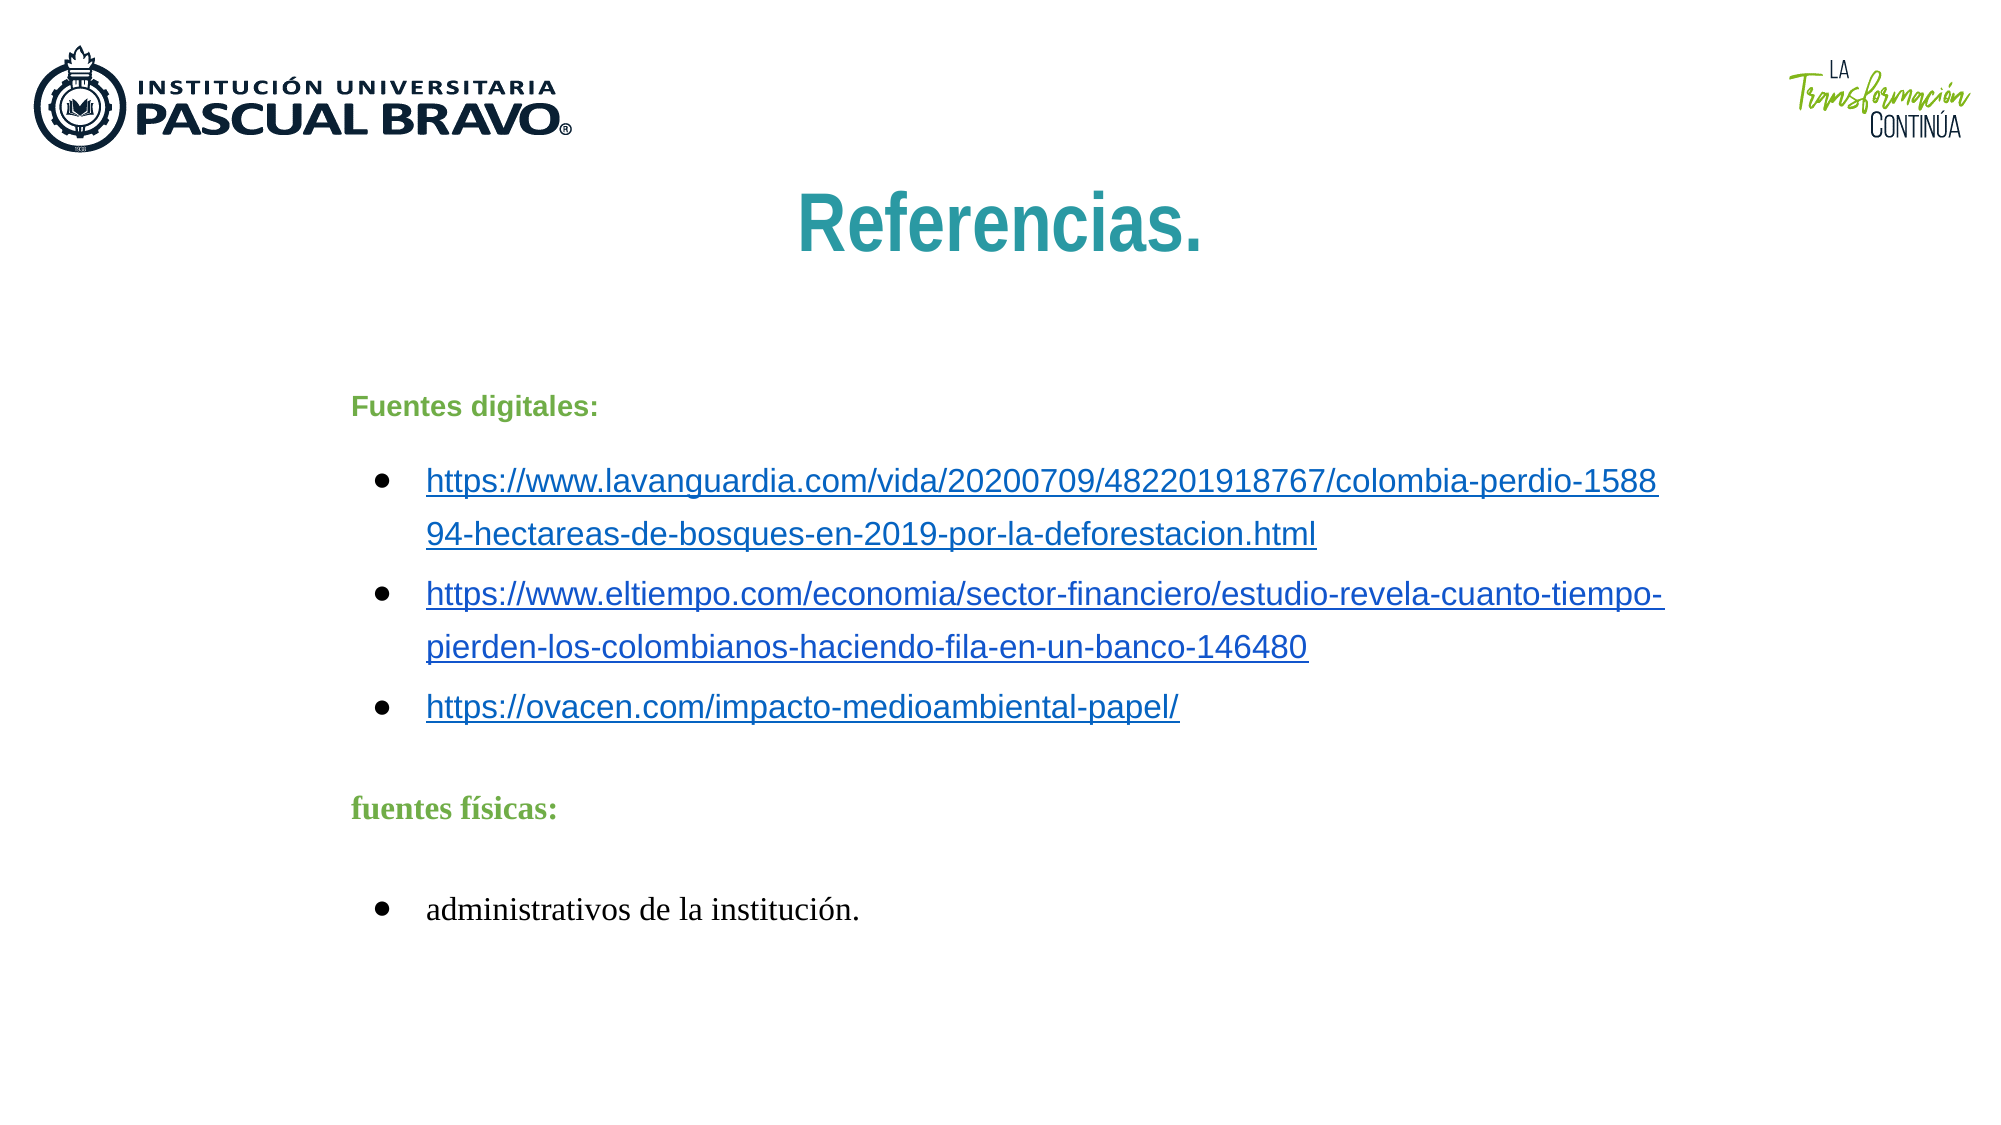

Referencias.
Fuentes digitales:
https://www.lavanguardia.com/vida/20200709/482201918767/colombia-perdio-158894-hectareas-de-bosques-en-2019-por-la-deforestacion.html
https://www.eltiempo.com/economia/sector-financiero/estudio-revela-cuanto-tiempo-pierden-los-colombianos-haciendo-fila-en-un-banco-146480
https://ovacen.com/impacto-medioambiental-papel/
fuentes físicas:
administrativos de la institución.